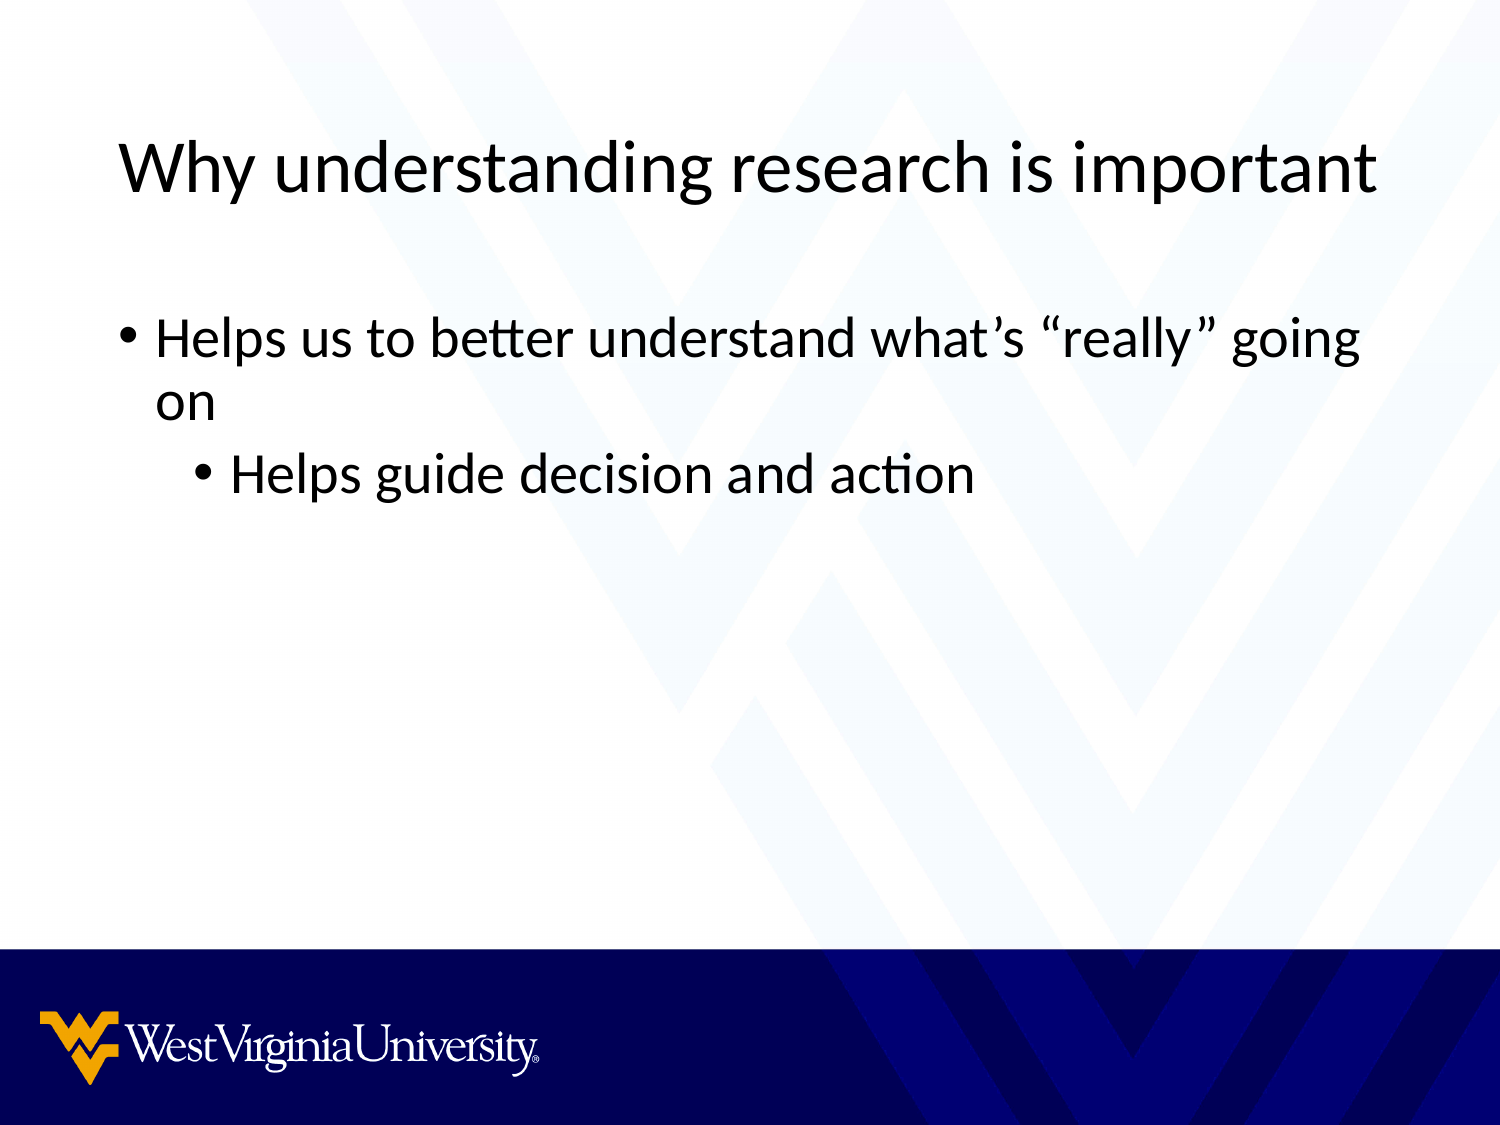

# Why understanding research is important
Helps us to better understand what’s “really” going on
Helps guide decision and action